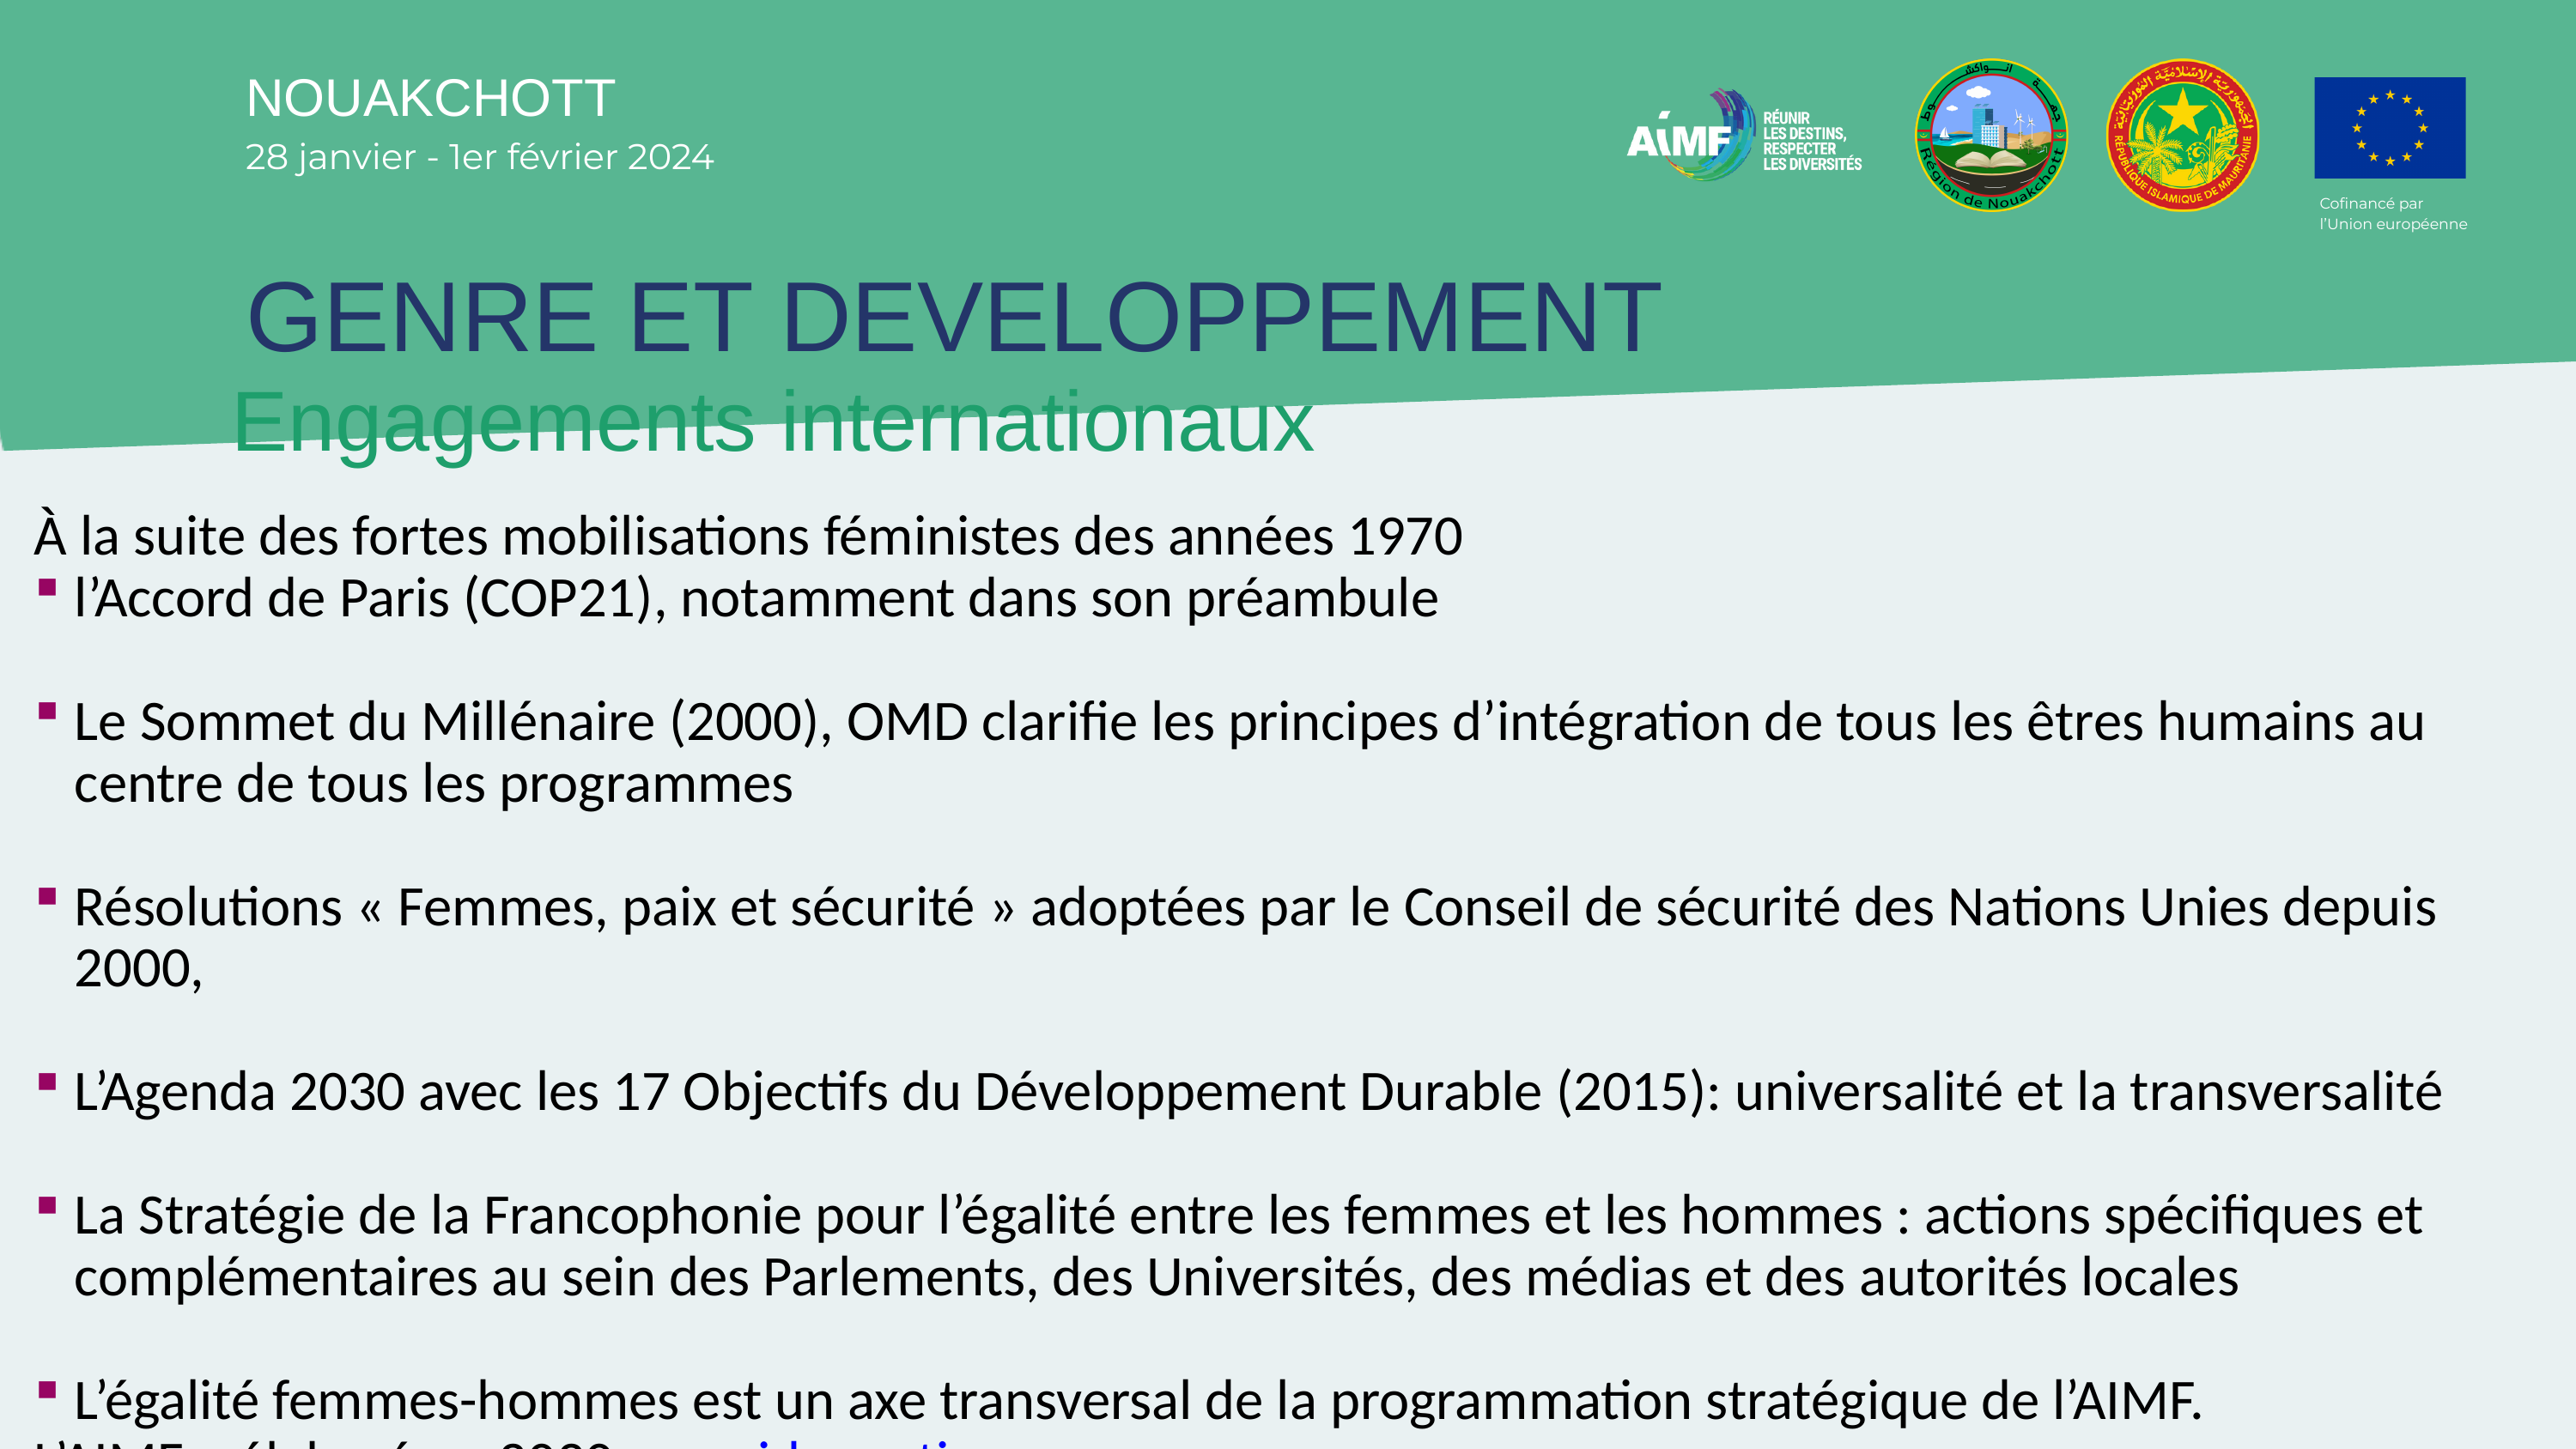

NOUAKCHOTT
28 janvier - 1er février 2024

Cofinancé par l’Union européenne
GENRE ET DEVELOPPEMENT
Engagements internationaux

À la suite des fortes mobilisations féministes des années 1970
l’Accord de Paris (COP21), notamment dans son préambule

Le Sommet du Millénaire (2000), OMD clarifie les principes d’intégration de tous les êtres humains au centre de tous les programmes

Résolutions « Femmes, paix et sécurité » adoptées par le Conseil de sécurité des Nations Unies depuis 2000,

L’Agenda 2030 avec les 17 Objectifs du Développement Durable (2015): universalité et la transversalité

La Stratégie de la Francophonie pour l’égalité entre les femmes et les hommes : actions spécifiques et complémentaires au sein des Parlements, des Universités, des médias et des autorités locales

L’égalité femmes-hommes est un axe transversal de la programmation stratégique de l’AIMF.
L’AIMF a élaboré en 2020 un guide pratique